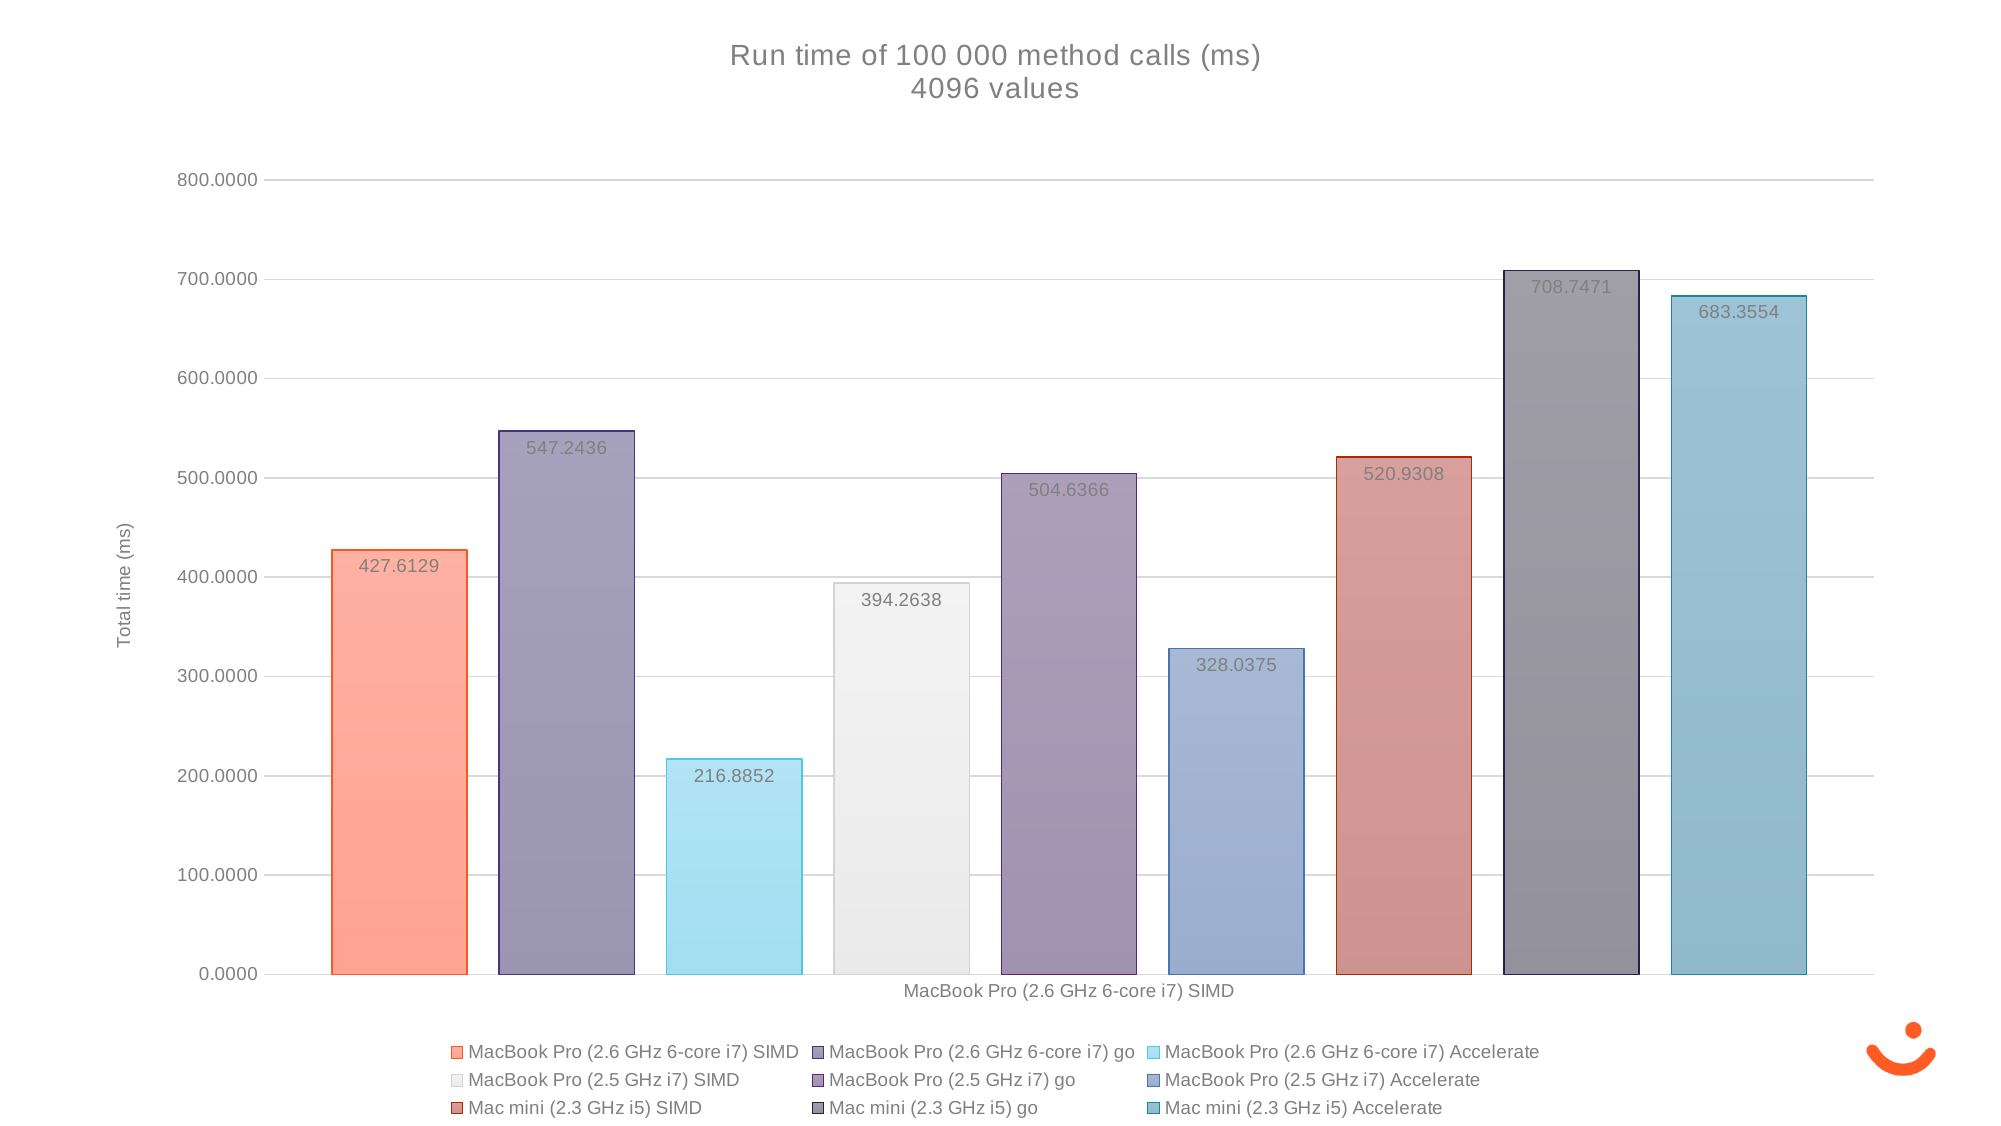

### Chart: Run time of 100 000 method calls (ms)
4096 values

| Category | MacBook Pro (2.6 GHz 6-core i7) SIMD | MacBook Pro (2.6 GHz 6-core i7) go | MacBook Pro (2.6 GHz 6-core i7) Accelerate | MacBook Pro (2.5 GHz i7) SIMD | MacBook Pro (2.5 GHz i7) go | MacBook Pro (2.5 GHz i7) Accelerate | Mac mini (2.3 GHz i5) SIMD | Mac mini (2.3 GHz i5) go | Mac mini (2.3 GHz i5) Accelerate |
|---|---|---|---|---|---|---|---|---|---|
| MacBook Pro (2.6 GHz 6-core i7) SIMD | 427.612892 | 547.243586 | 216.885223 | 394.263806 | 504.636592 | 328.037544 | 520.930811 | 708.747086 | 683.355368 |
#

15